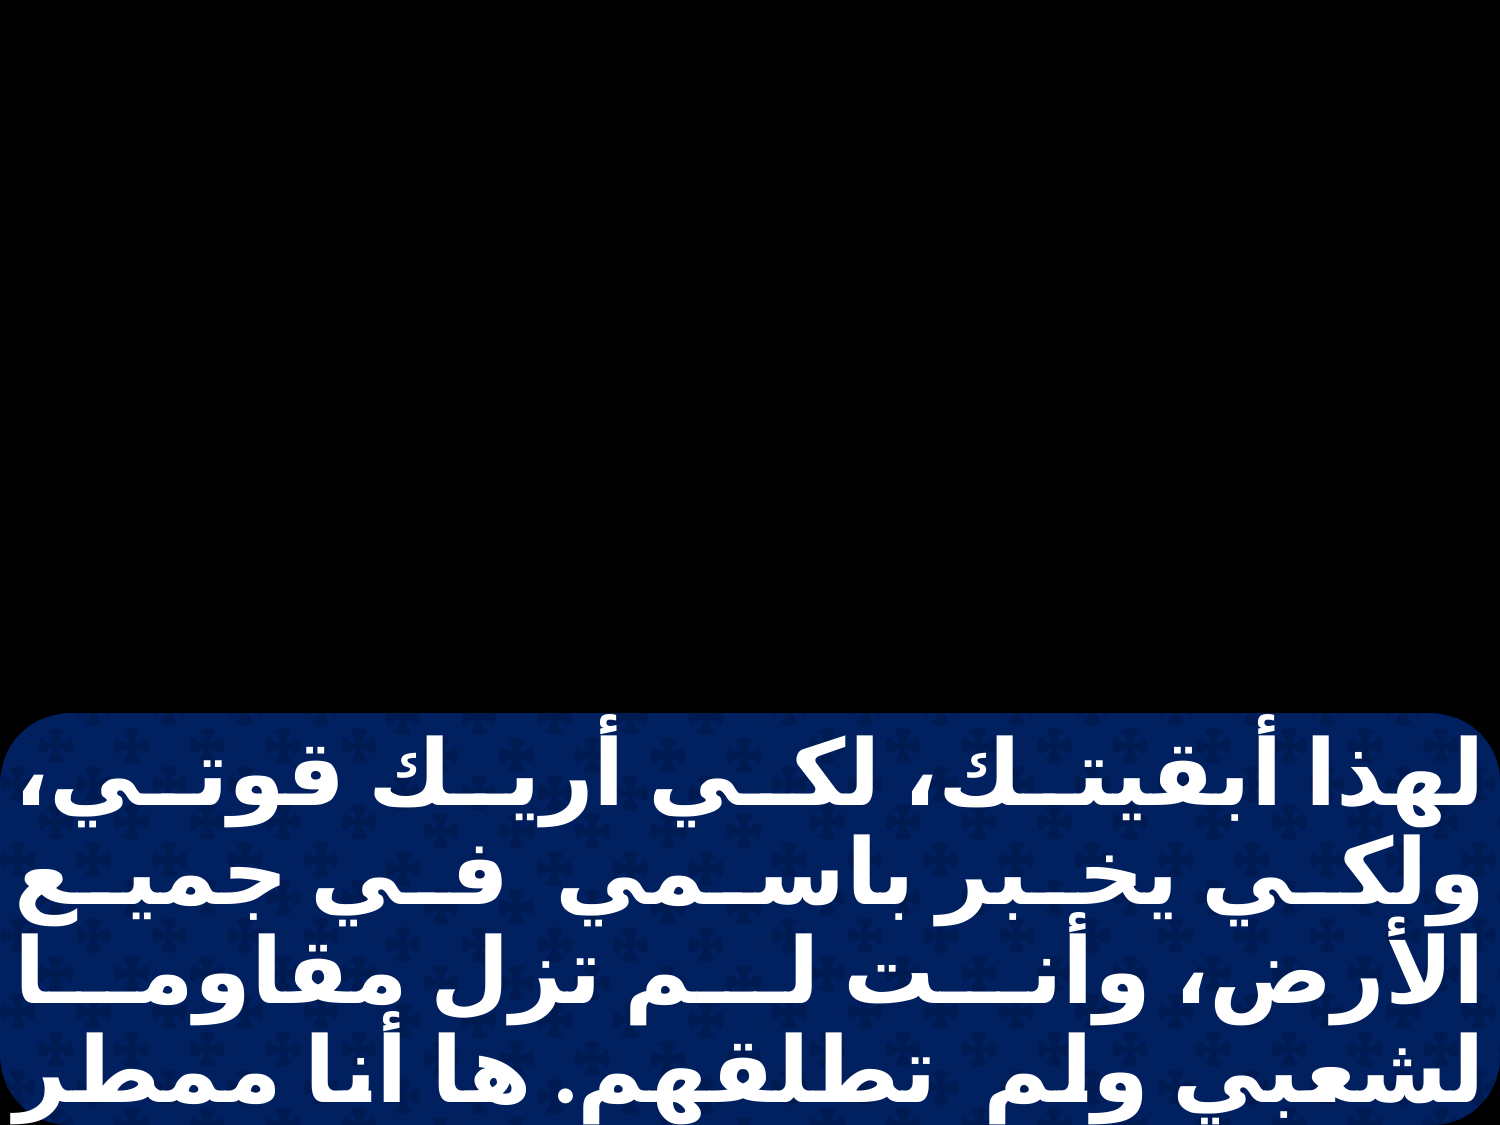

لهذا أبقيتك، لكي أريك قوتي، ولكي يخبر باسمي  في جميع الأرض، وأنت لم تزل مقاوما لشعبي ولم  تطلقهم. ها أنا ممطر في مثل هذا الوقت غدا بردا  عظيما جدا لم يكن مثله في مصر منذ يوم أسسست